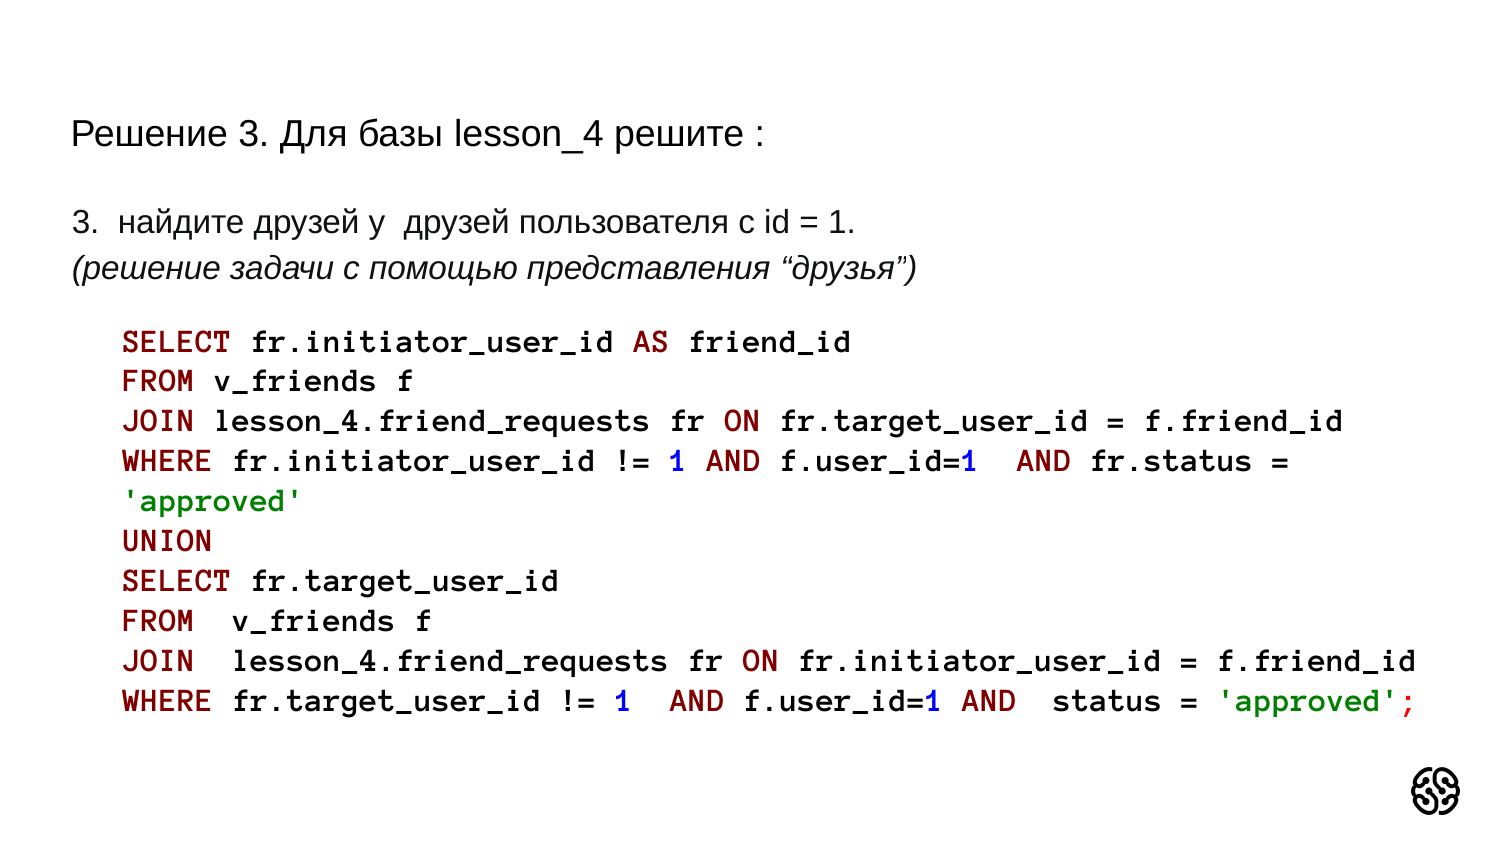

# Решение 3. Для базы lesson_4 решите :

3.  найдите друзей у  друзей пользователя с id = 1.
(решение задачи с помощью представления “друзья”)
SELECT fr.initiator_user_id AS friend_id
FROM v_friends f
JOIN lesson_4.friend_requests fr ON fr.target_user_id = f.friend_id
WHERE fr.initiator_user_id != 1 AND f.user_id=1  AND fr.status = 'approved'
UNION
SELECT fr.target_user_id
FROM  v_friends f
JOIN  lesson_4.friend_requests fr ON fr.initiator_user_id = f.friend_id
WHERE fr.target_user_id != 1  AND f.user_id=1 AND  status = 'approved';